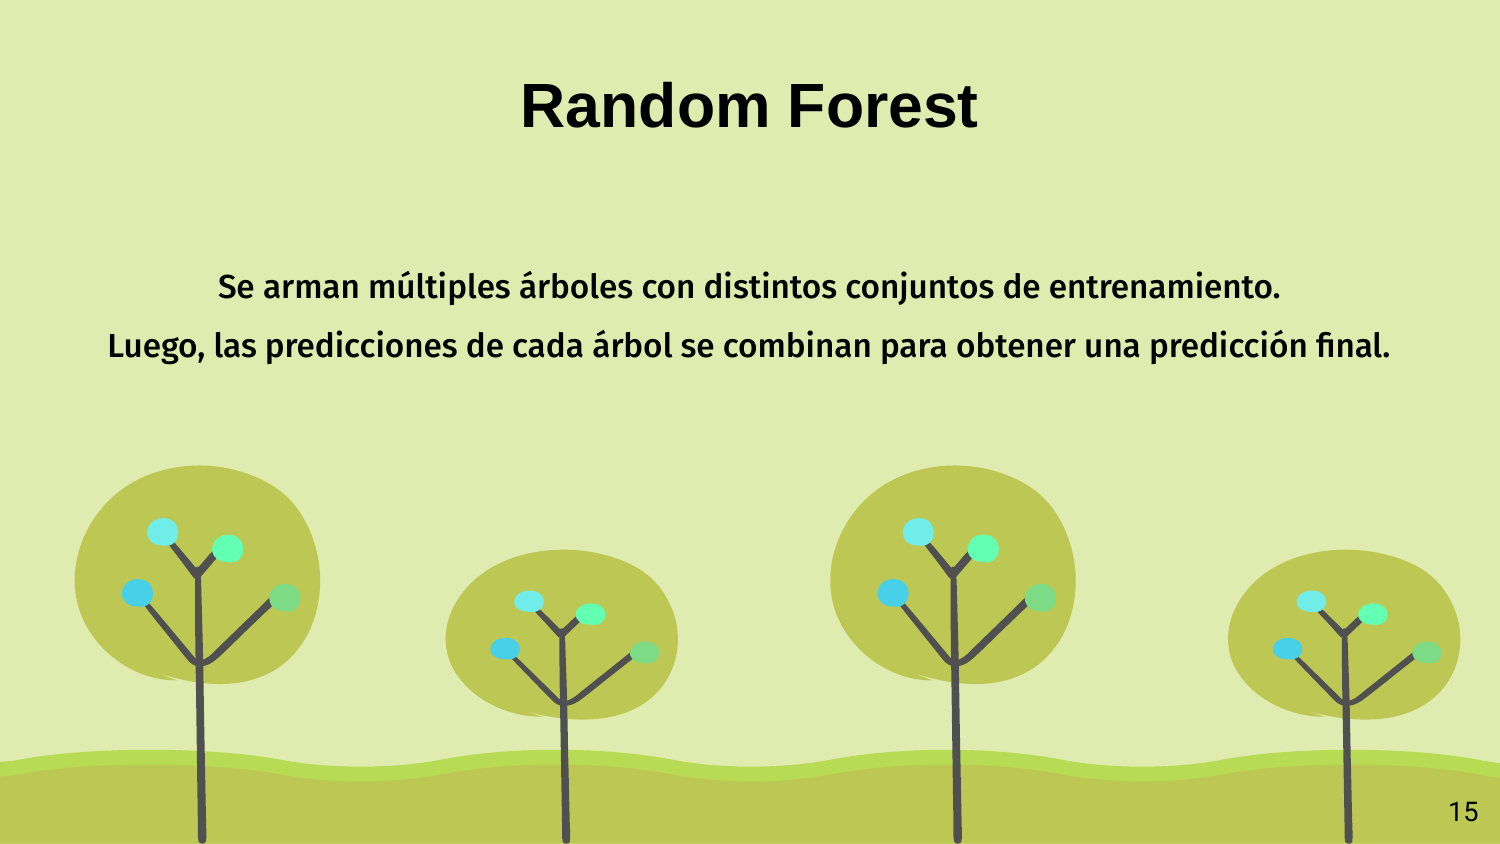

# Random Forest
Se arman múltiples árboles con distintos conjuntos de entrenamiento.
Luego, las predicciones de cada árbol se combinan para obtener una predicción final.

15